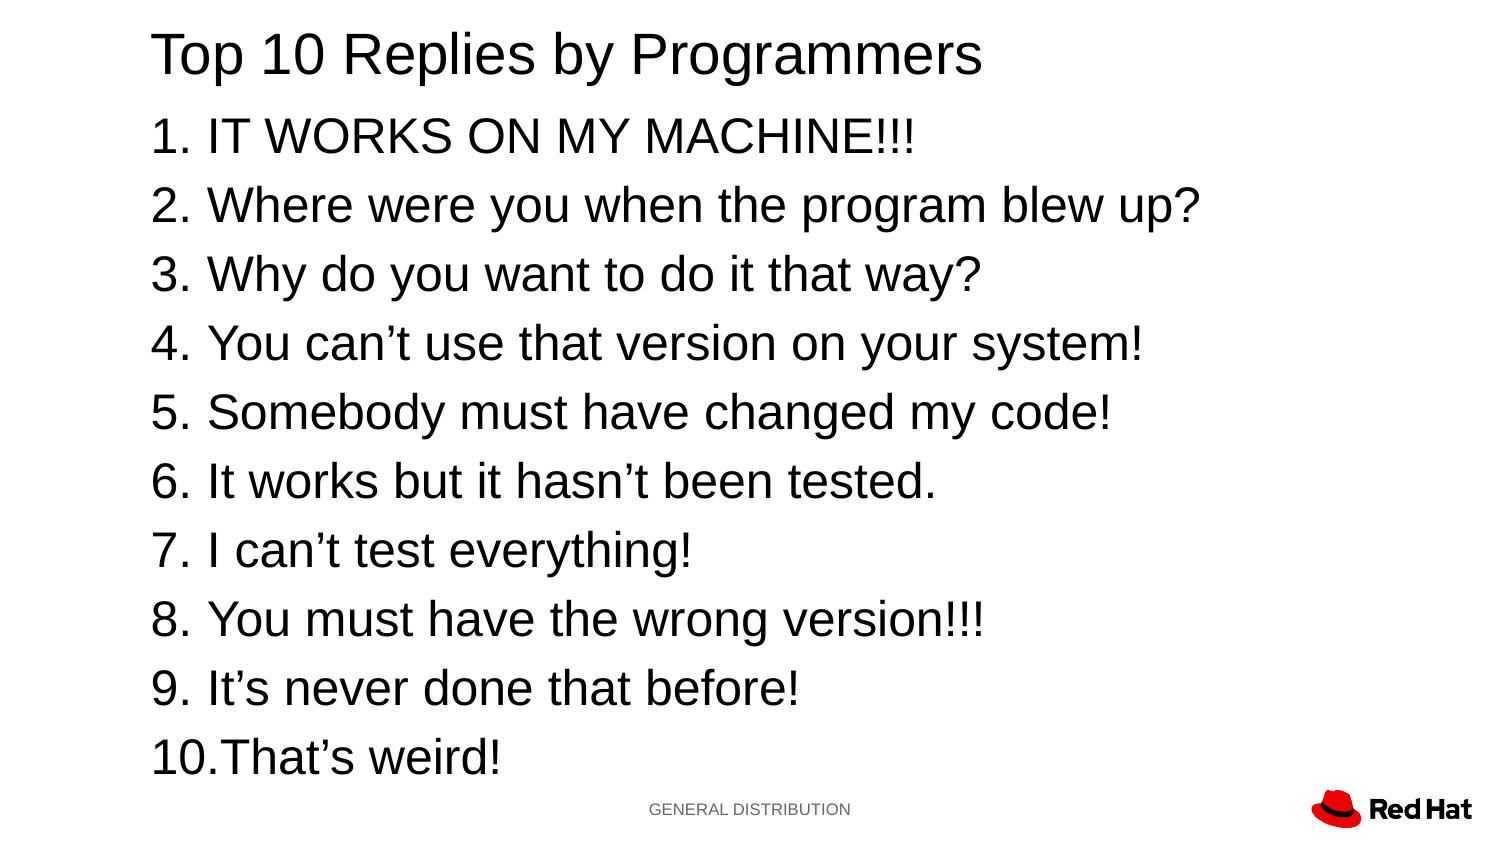

# Top 10 Replies by Programmers
IT WORKS ON MY MACHINE!!!
Where were you when the program blew up?
Why do you want to do it that way?
You can’t use that version on your system!
Somebody must have changed my code!
It works but it hasn’t been tested.
I can’t test everything!
You must have the wrong version!!!
It’s never done that before!
That’s weird!